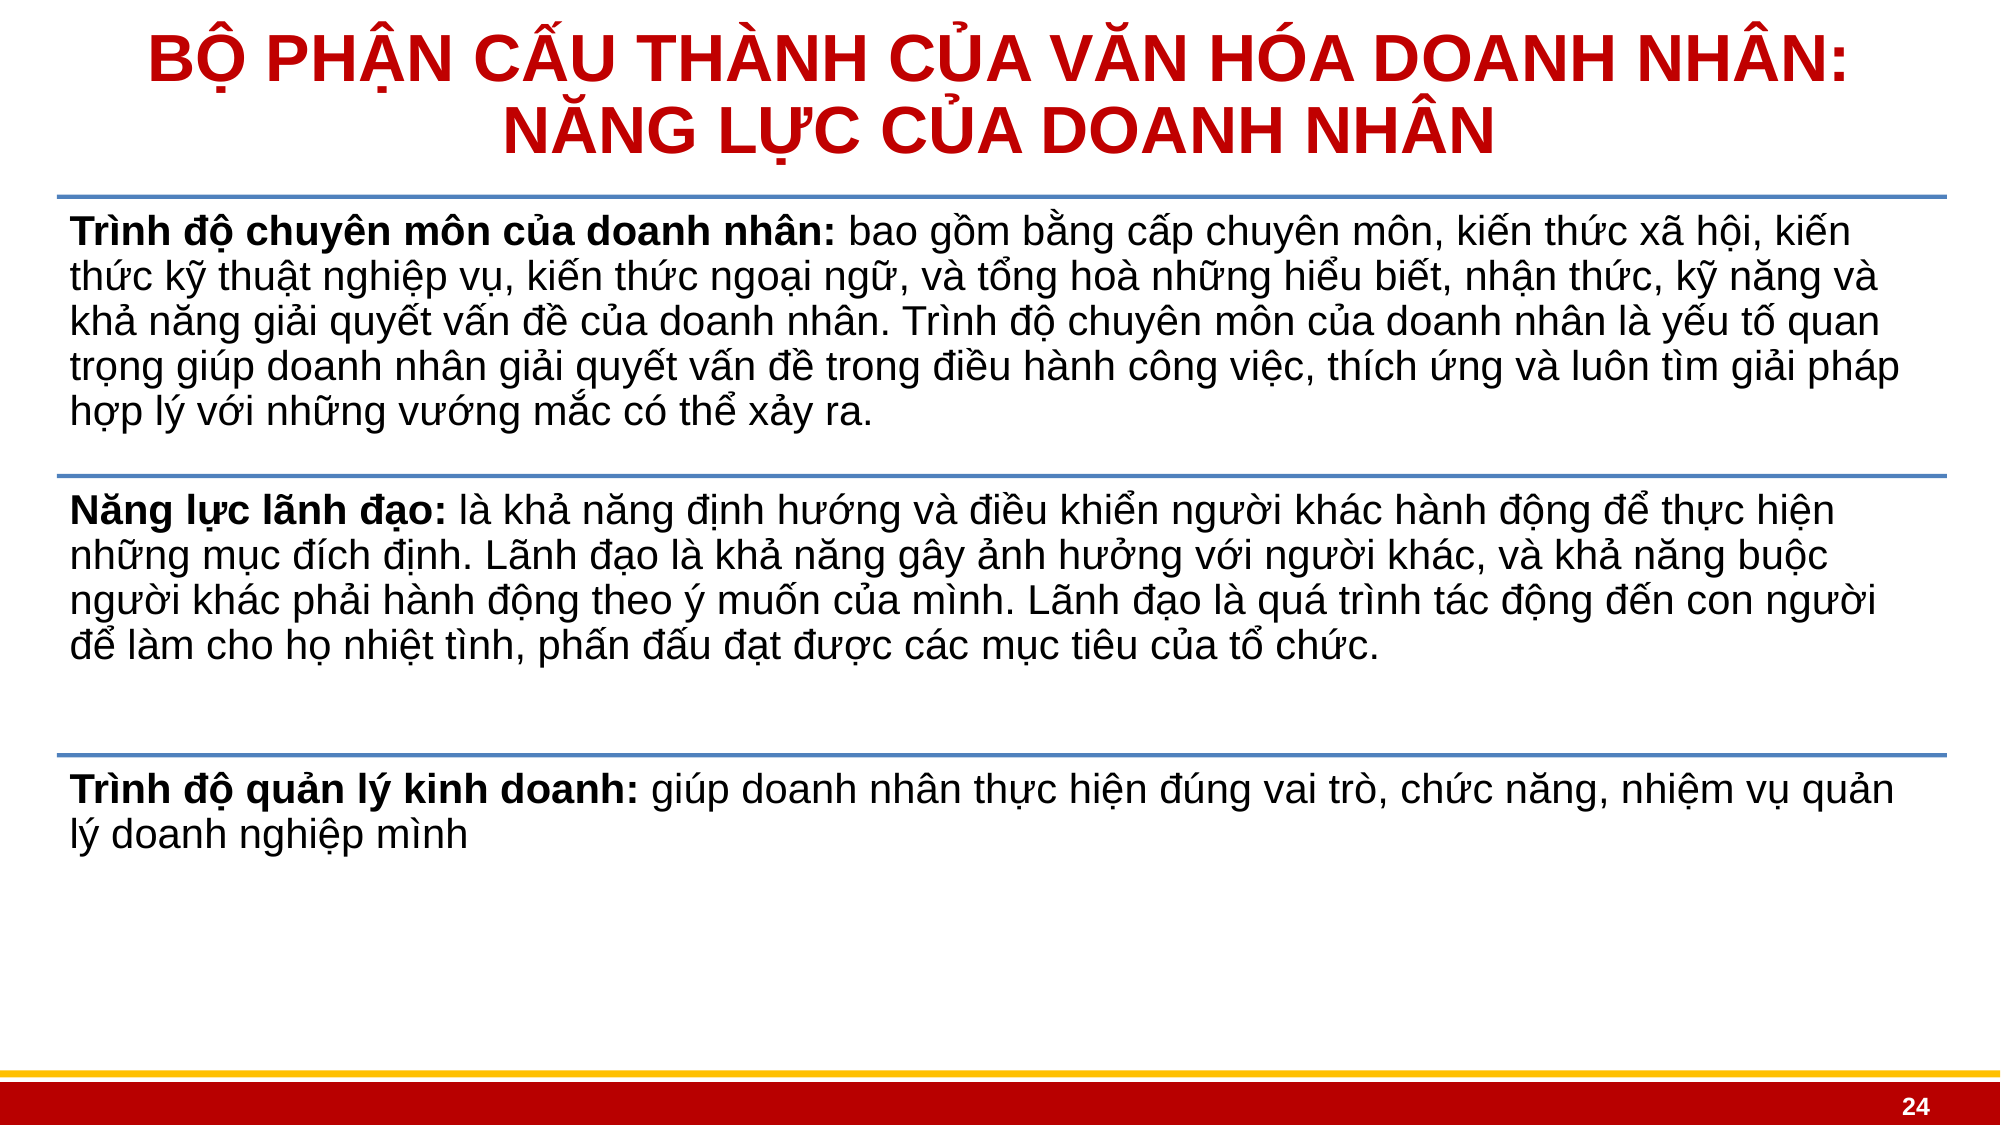

# BỘ PHẬN CẤU THÀNH CỦA VĂN HÓA DOANH NHÂN: NĂNG LỰC CỦA DOANH NHÂN
Trình độ chuyên môn của doanh nhân: bao gồm bằng cấp chuyên môn, kiến thức xã hội, kiến thức kỹ thuật nghiệp vụ, kiến thức ngoại ngữ, và tổng hoà những hiểu biết, nhận thức, kỹ năng và khả năng giải quyết vấn đề của doanh nhân. Trình độ chuyên môn của doanh nhân là yếu tố quan trọng giúp doanh nhân giải quyết vấn đề trong điều hành công việc, thích ứng và luôn tìm giải pháp hợp lý với những vướng mắc có thể xảy ra.
Năng lực lãnh đạo: là khả năng định hướng và điều khiển người khác hành động để thực hiện những mục đích định. Lãnh đạo là khả năng gây ảnh hưởng với người khác, và khả năng buộc người khác phải hành động theo ý muốn của mình. Lãnh đạo là quá trình tác động đến con người để làm cho họ nhiệt tình, phấn đấu đạt được các mục tiêu của tổ chức.
Trình độ quản lý kinh doanh: giúp doanh nhân thực hiện đúng vai trò, chức năng, nhiệm vụ quản lý doanh nghiệp mình

24